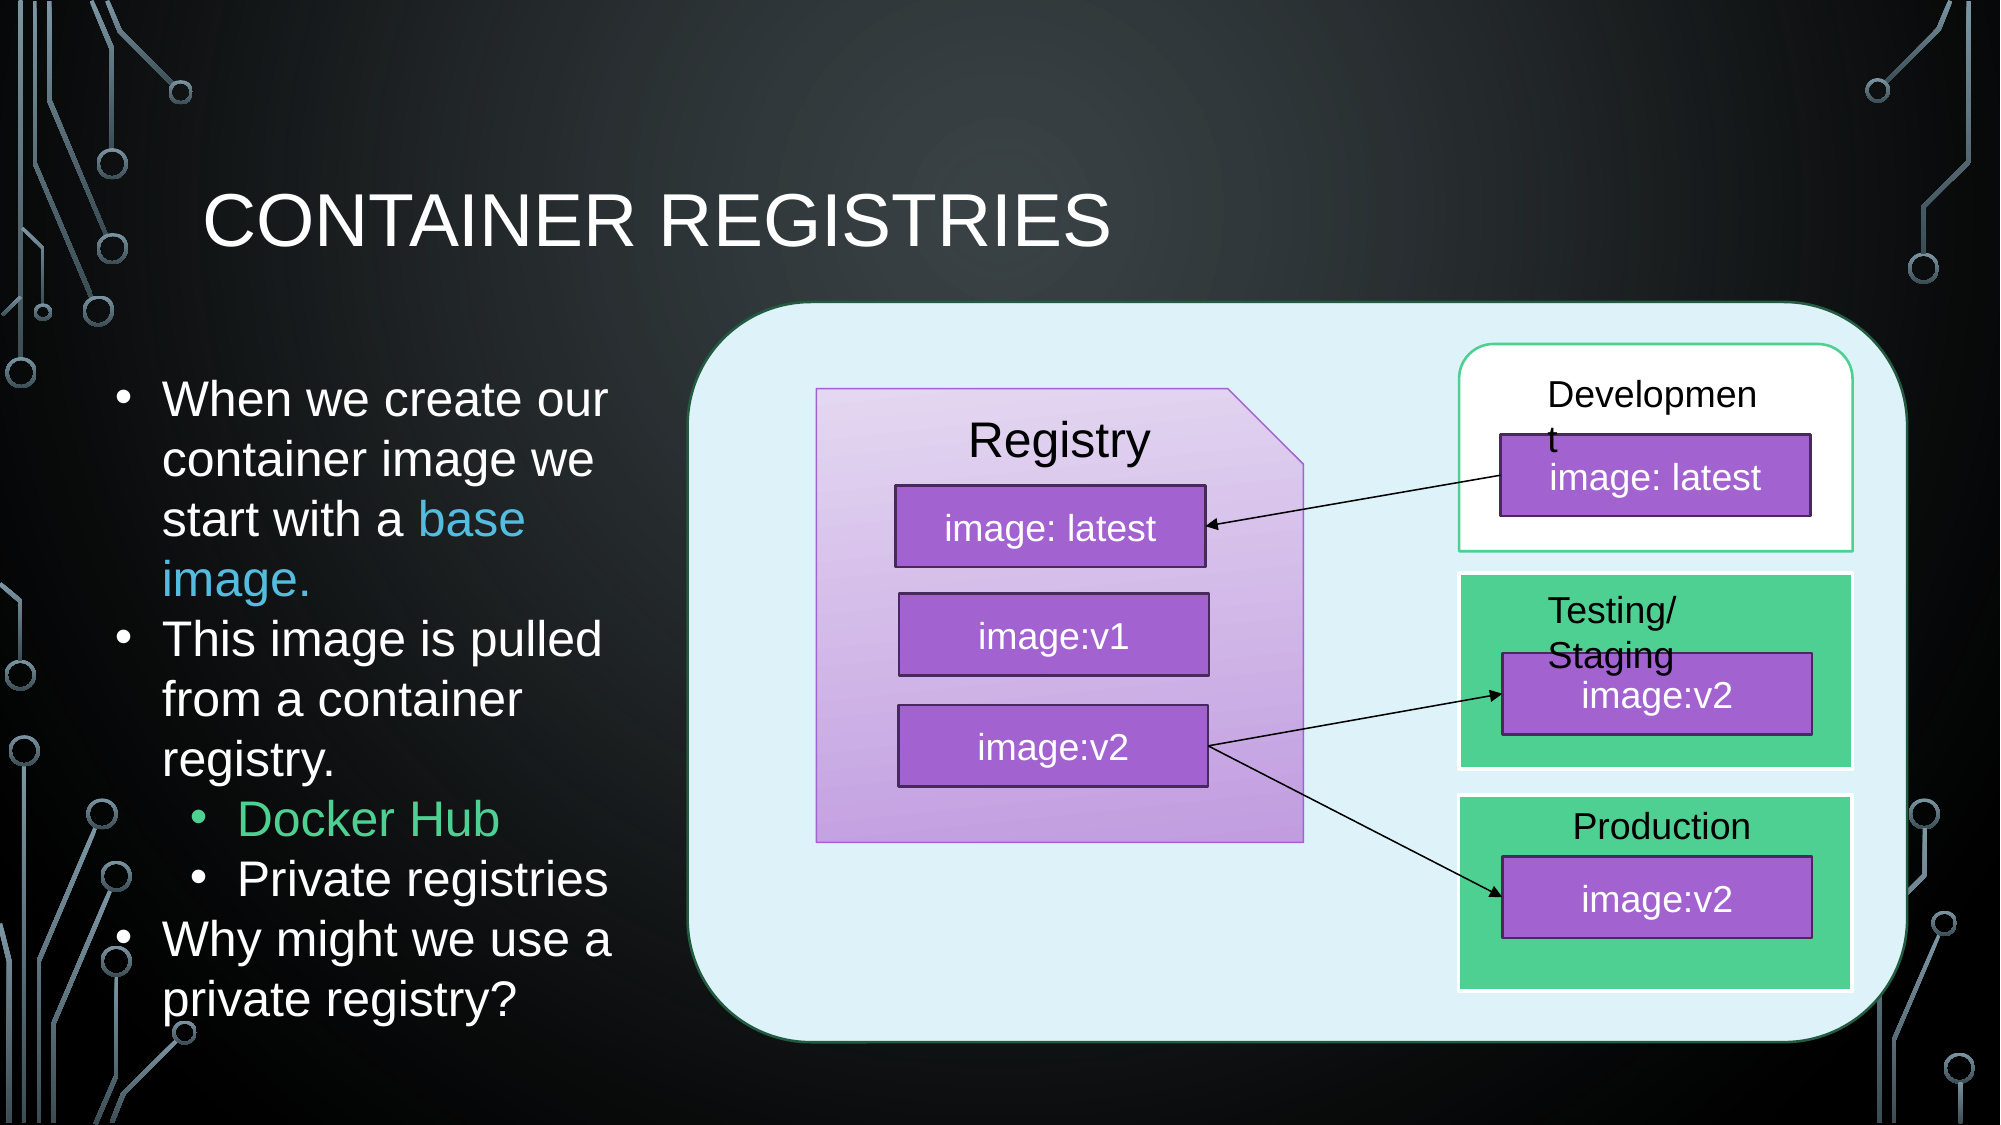

# Container Registries

When we create our container image we start with a base image.
This image is pulled from a container registry.
Docker Hub
Private registries
Why might we use a private registry?
Development

Registry
image: latest
image: latest

Testing/ Staging
image:v1
image:v2
image:v2
Production

image:v2